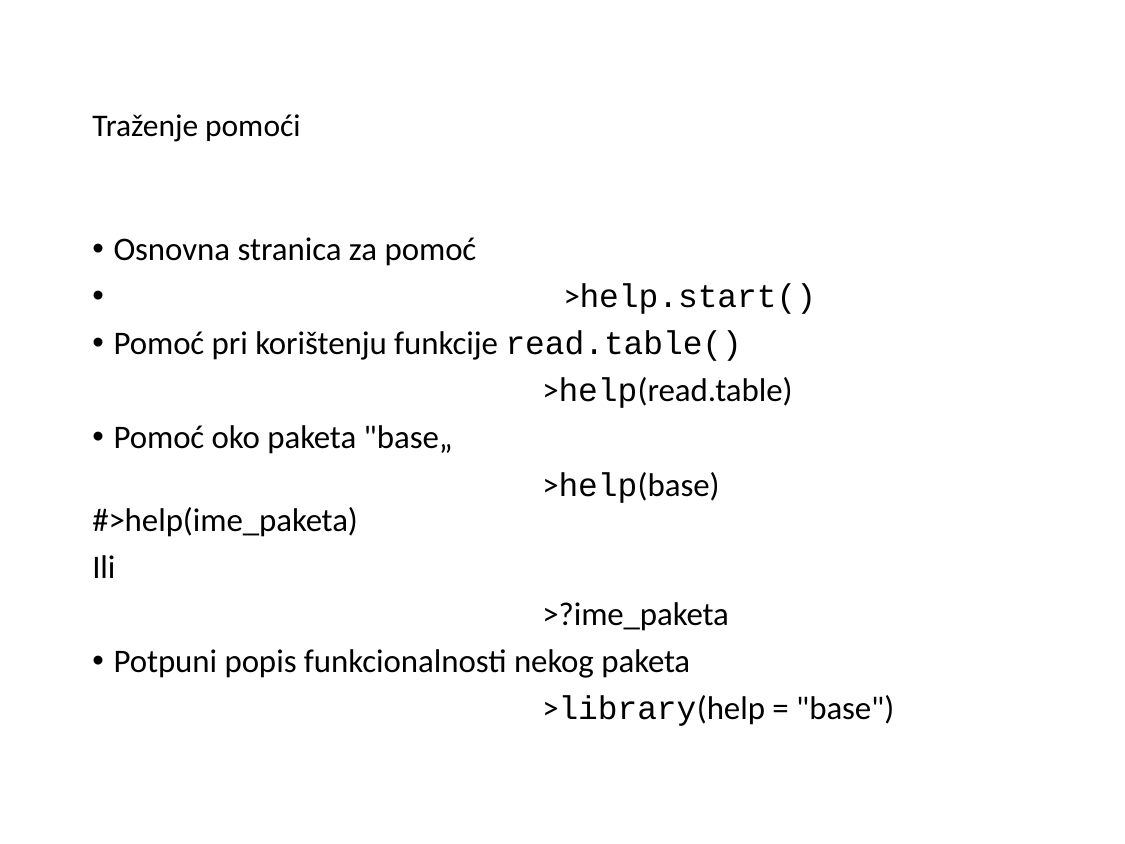

# Traženje pomoći
Osnovna stranica za pomoć
			>help.start()
Pomoć pri korištenju funkcije read.table()
			>help(read.table)
Pomoć oko paketa "base„
			>help(base)	 #>help(ime_paketa)
Ili
			>?ime_paketa
Potpuni popis funkcionalnosti nekog paketa
			>library(help = "base")